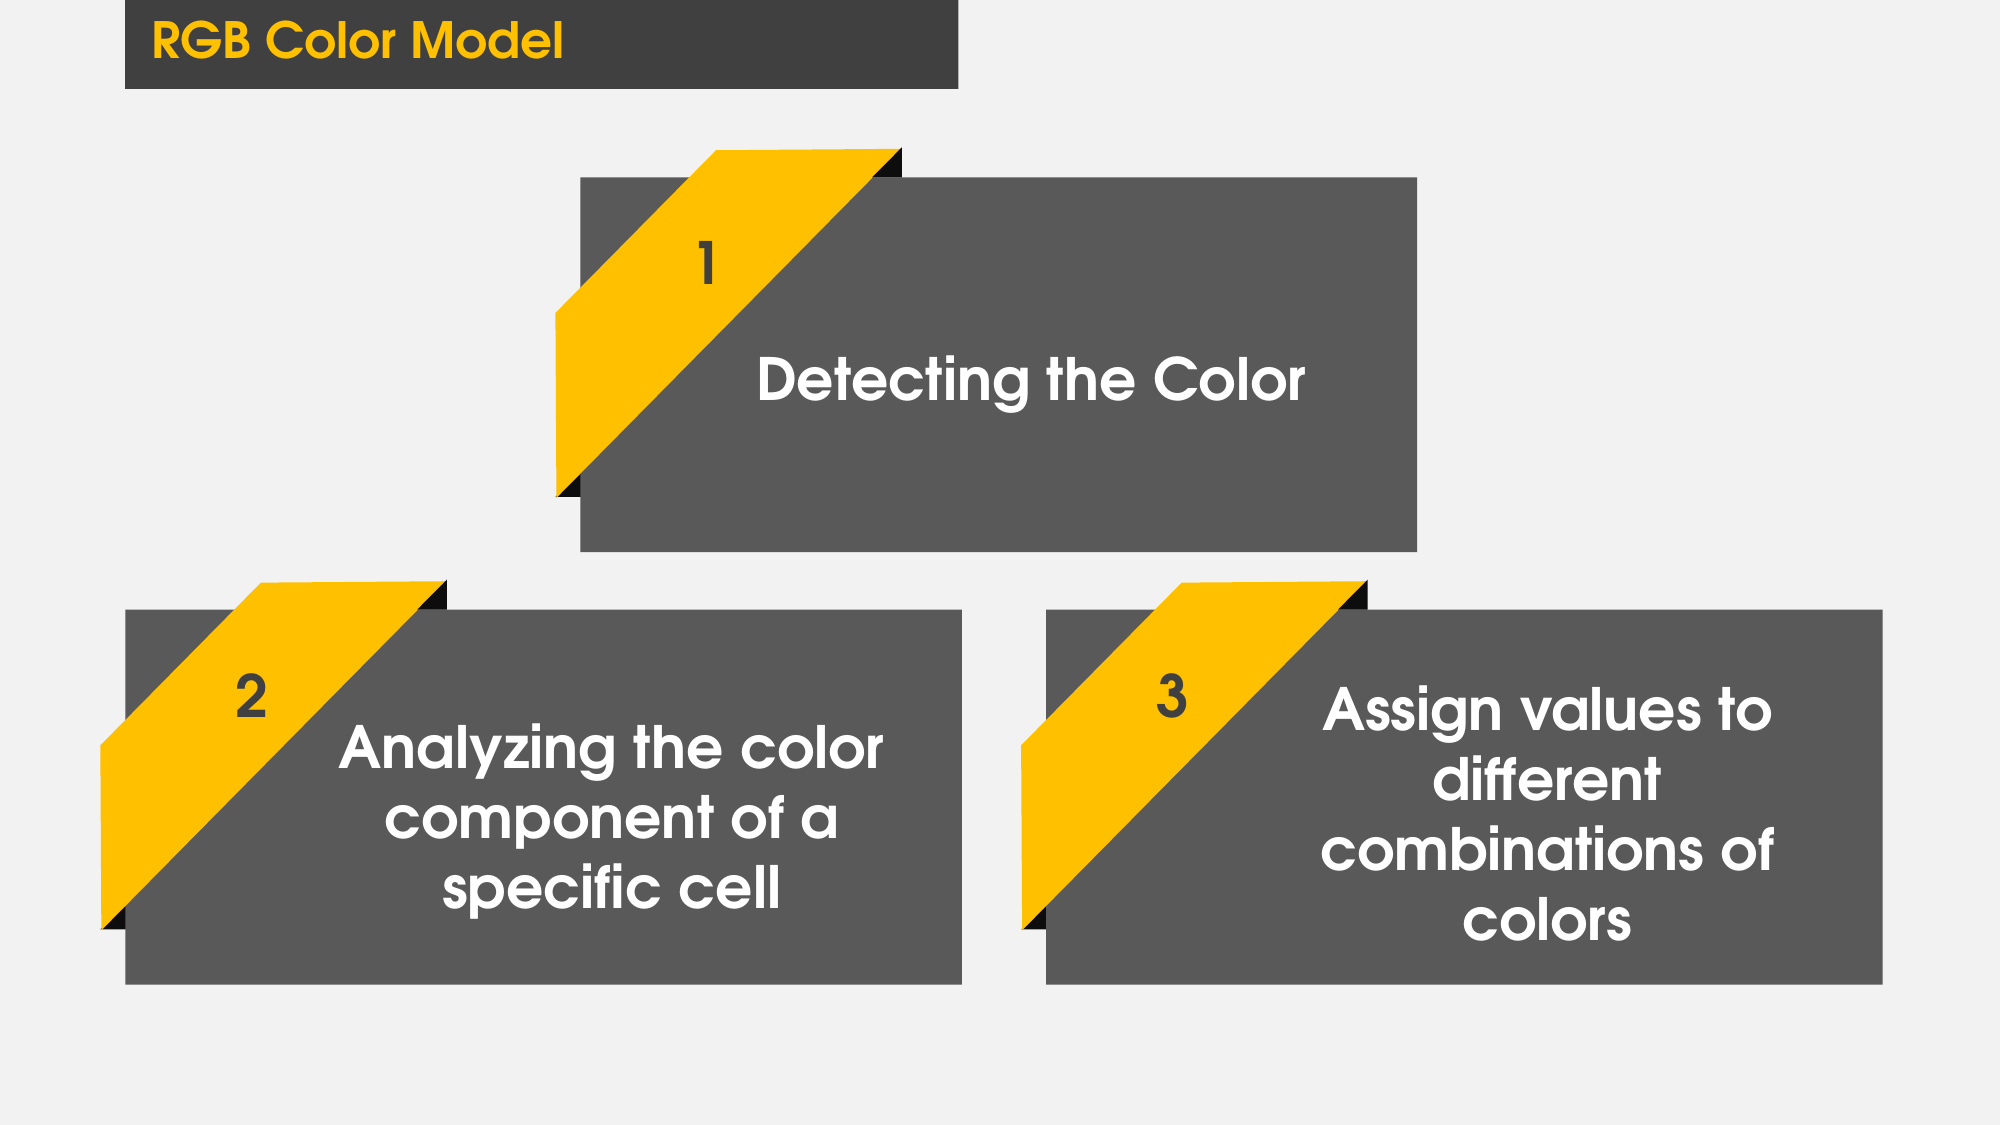

RGB Color Model

     Detecting the Color

1

2
Analyzing the color component of a specific cell

3
Assign values to different combinations of colors